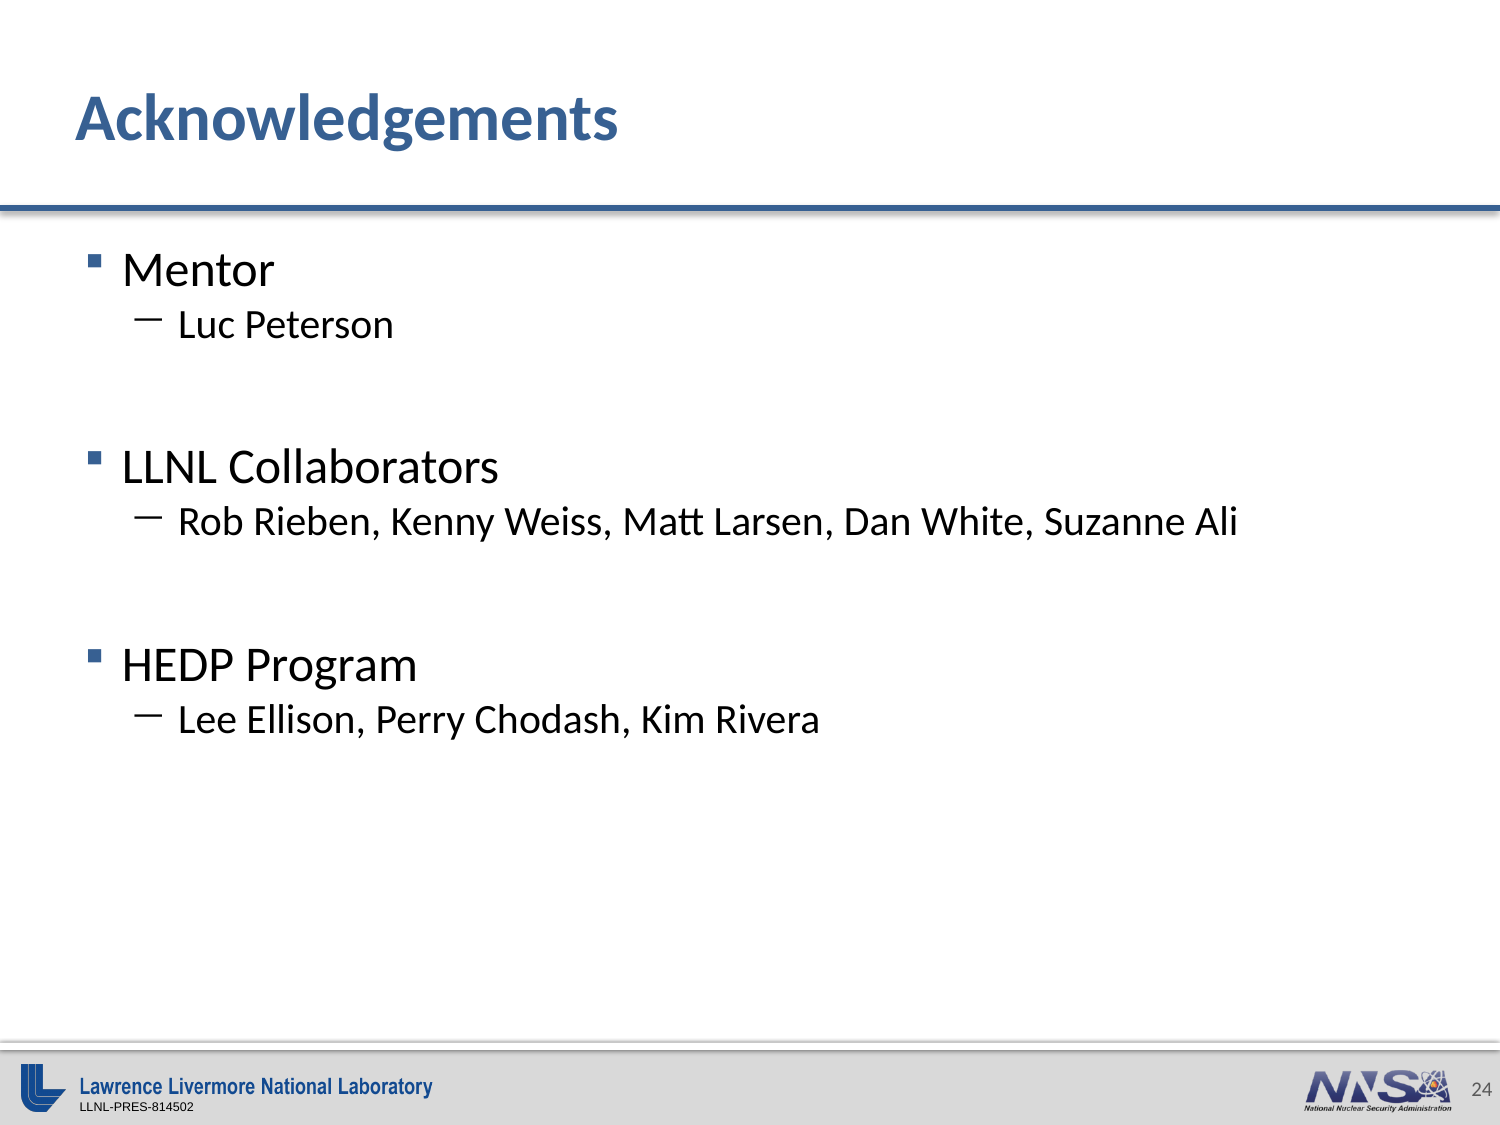

# Acknowledgements
Mentor
Luc Peterson

LLNL Collaborators
Rob Rieben, Kenny Weiss, Matt Larsen, Dan White, Suzanne Ali

HEDP Program
Lee Ellison, Perry Chodash, Kim Rivera